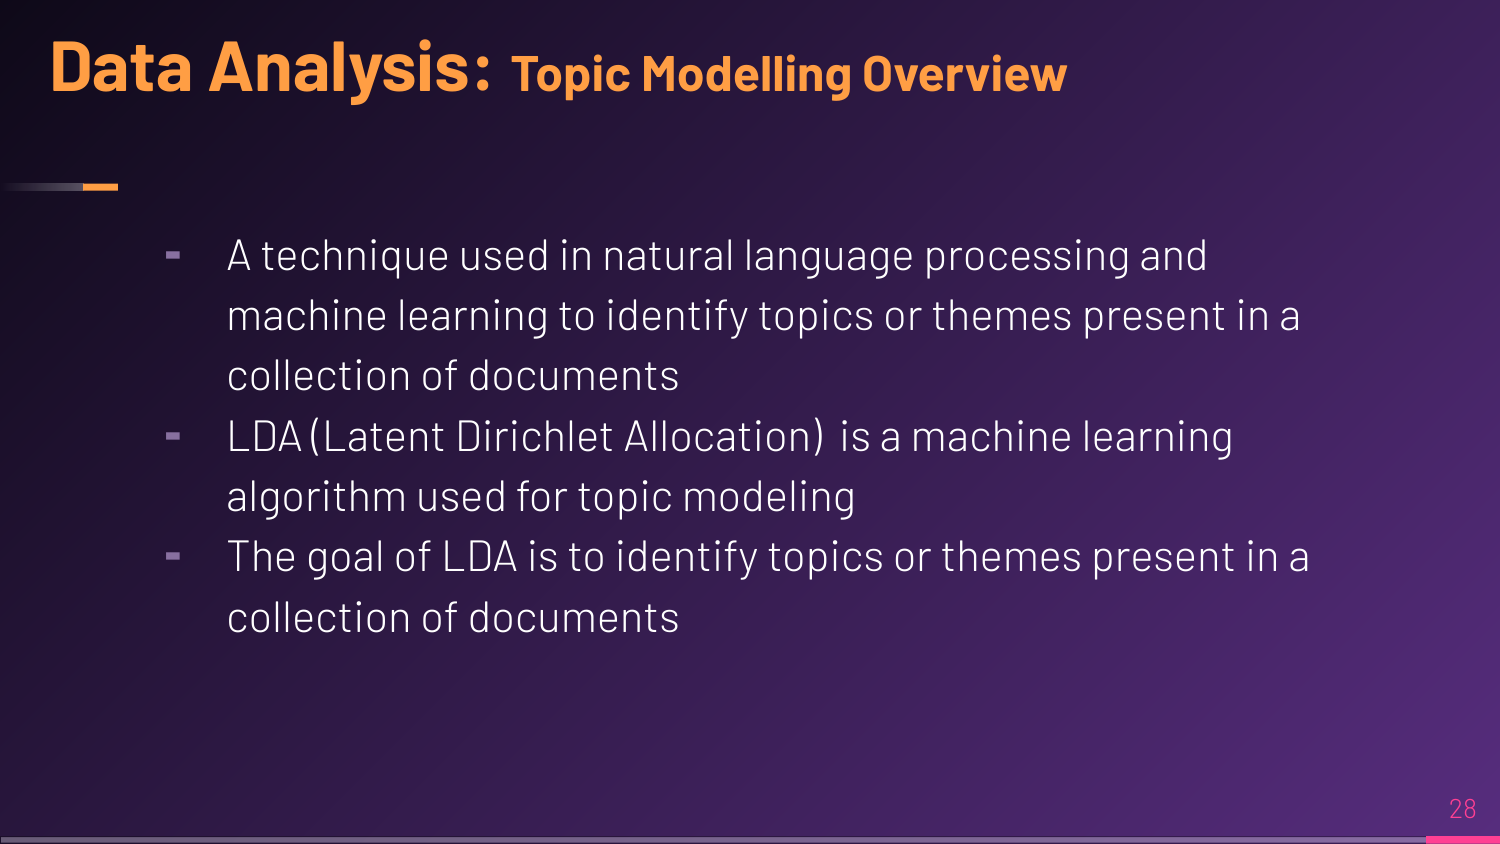

# Data Analysis: Topic Modelling Overview

A technique used in natural language processing and machine learning to identify topics or themes present in a collection of documents
LDA (Latent Dirichlet Allocation)  is a machine learning algorithm used for topic modeling
The goal of LDA is to identify topics or themes present in a collection of documents
28